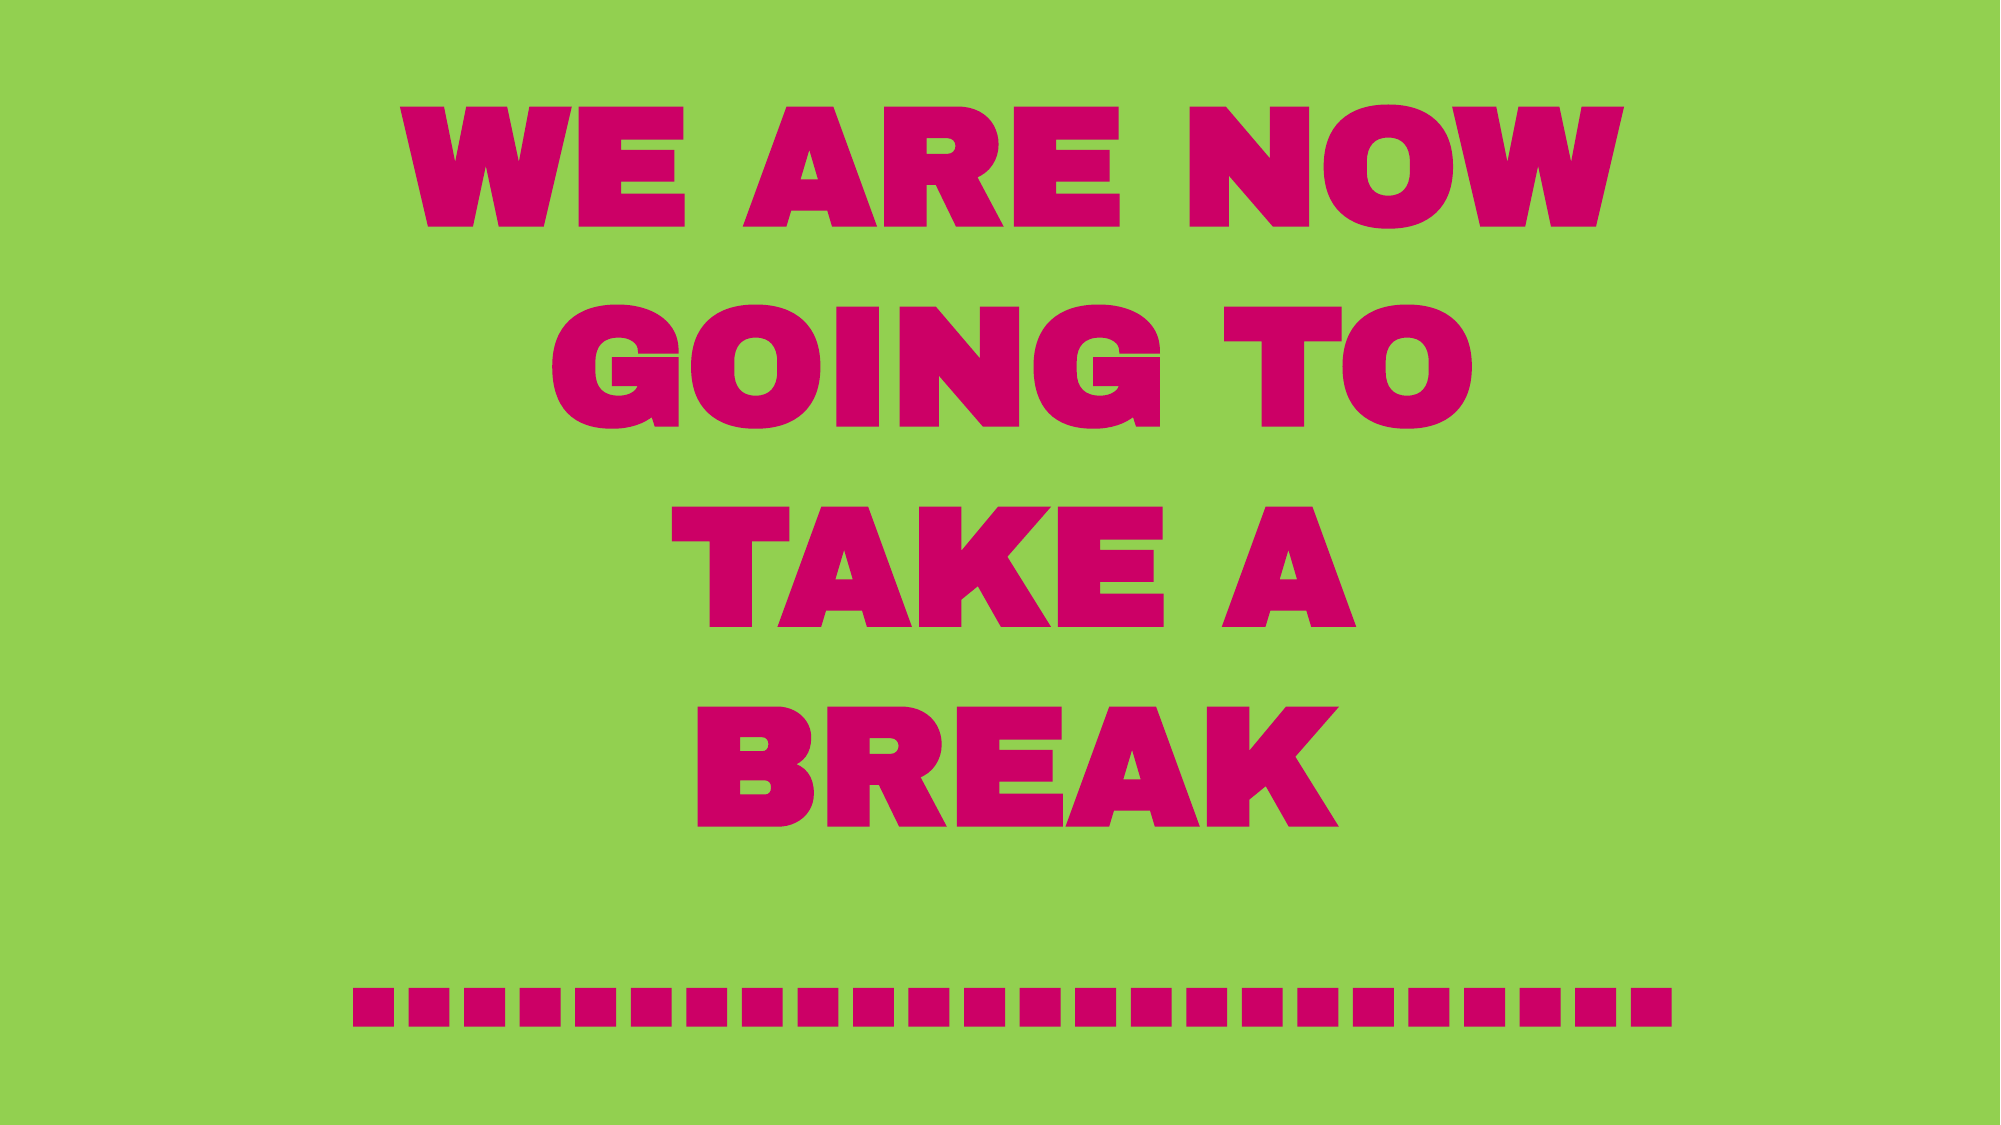

WE ARE NOW GOING TO TAKE A BREAK
…………………….